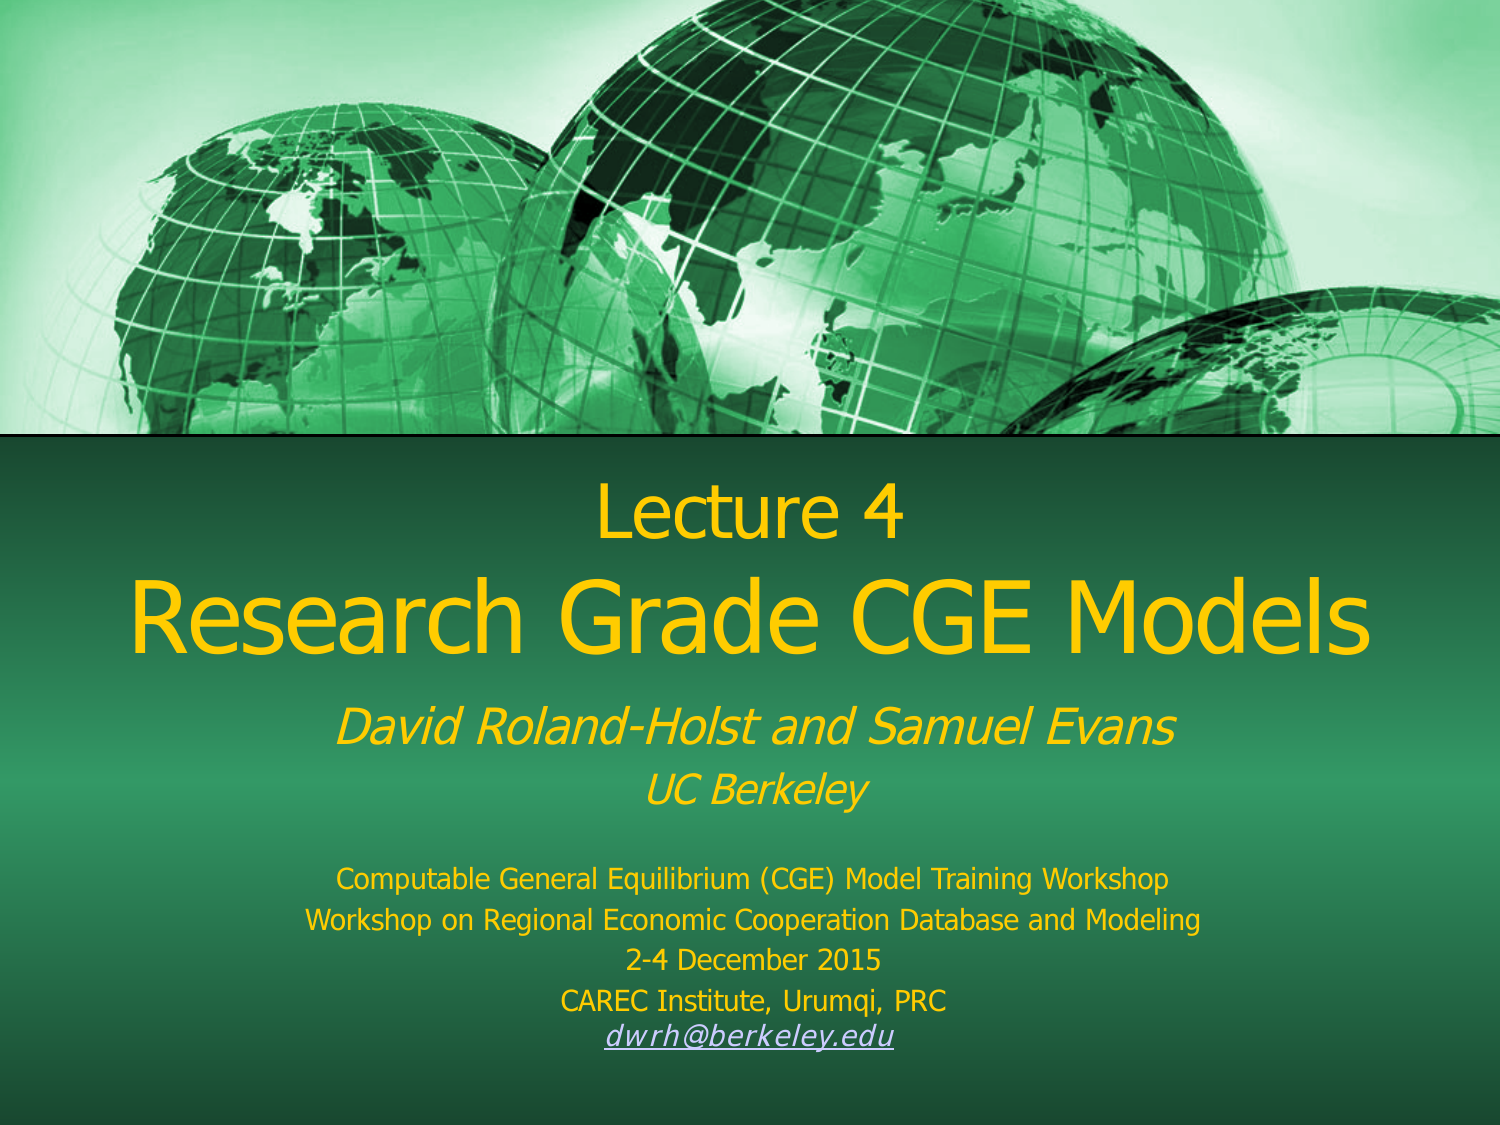

Lecture 4
Research Grade CGE Models
David Roland-Holst and Samuel Evans
UC Berkeley

Computable General Equilibrium (CGE) Model Training Workshop
Workshop on Regional Economic Cooperation Database and Modeling
2-4 December 2015
CAREC Institute, Urumqi, PRC
dwrh@berkeley.edu